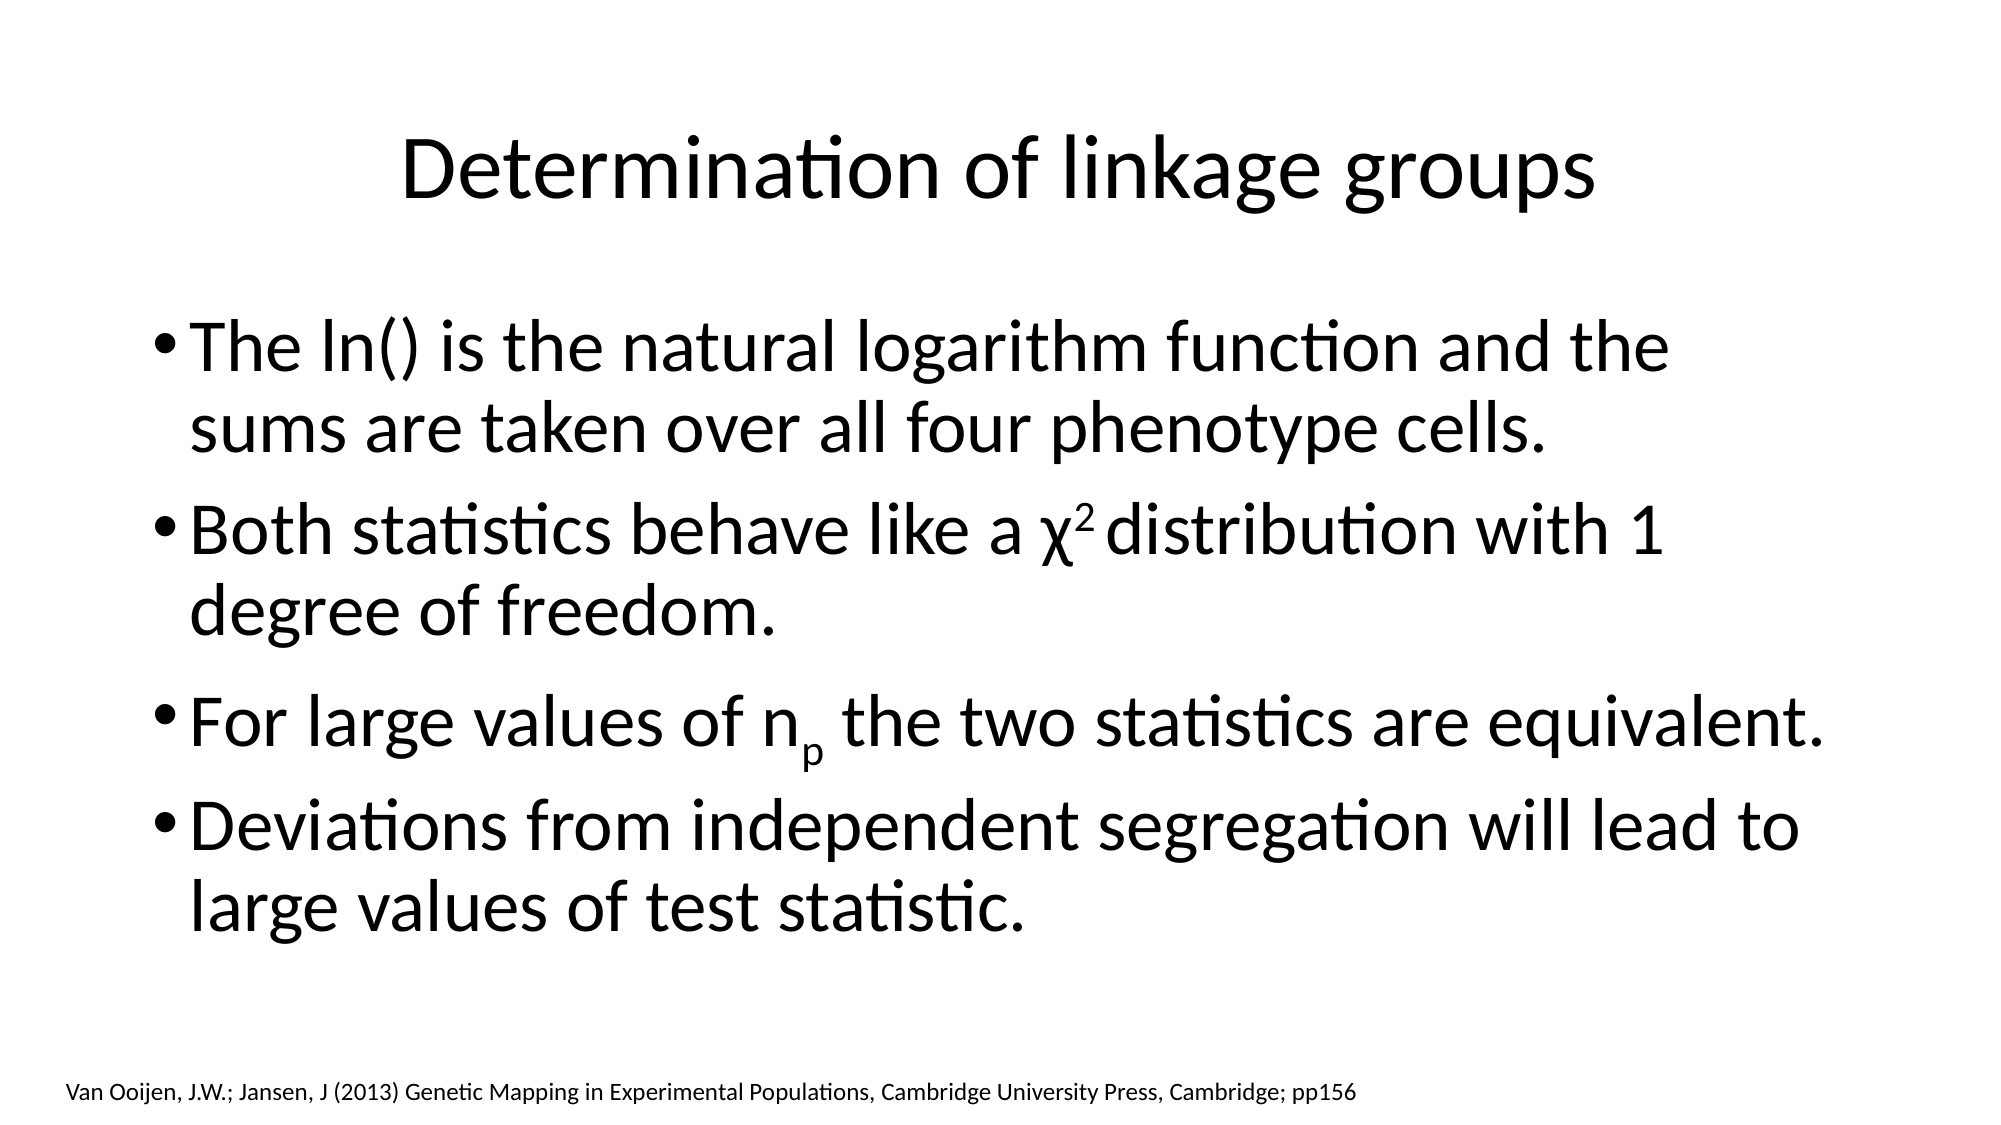

# Determination of linkage groups
The ln() is the natural logarithm function and the sums are taken over all four phenotype cells.
Both statistics behave like a χ2 distribution with 1 degree of freedom.
For large values of np the two statistics are equivalent.
Deviations from independent segregation will lead to large values of test statistic.

Van Ooijen, J.W.; Jansen, J (2013) Genetic Mapping in Experimental Populations, Cambridge University Press, Cambridge; pp156